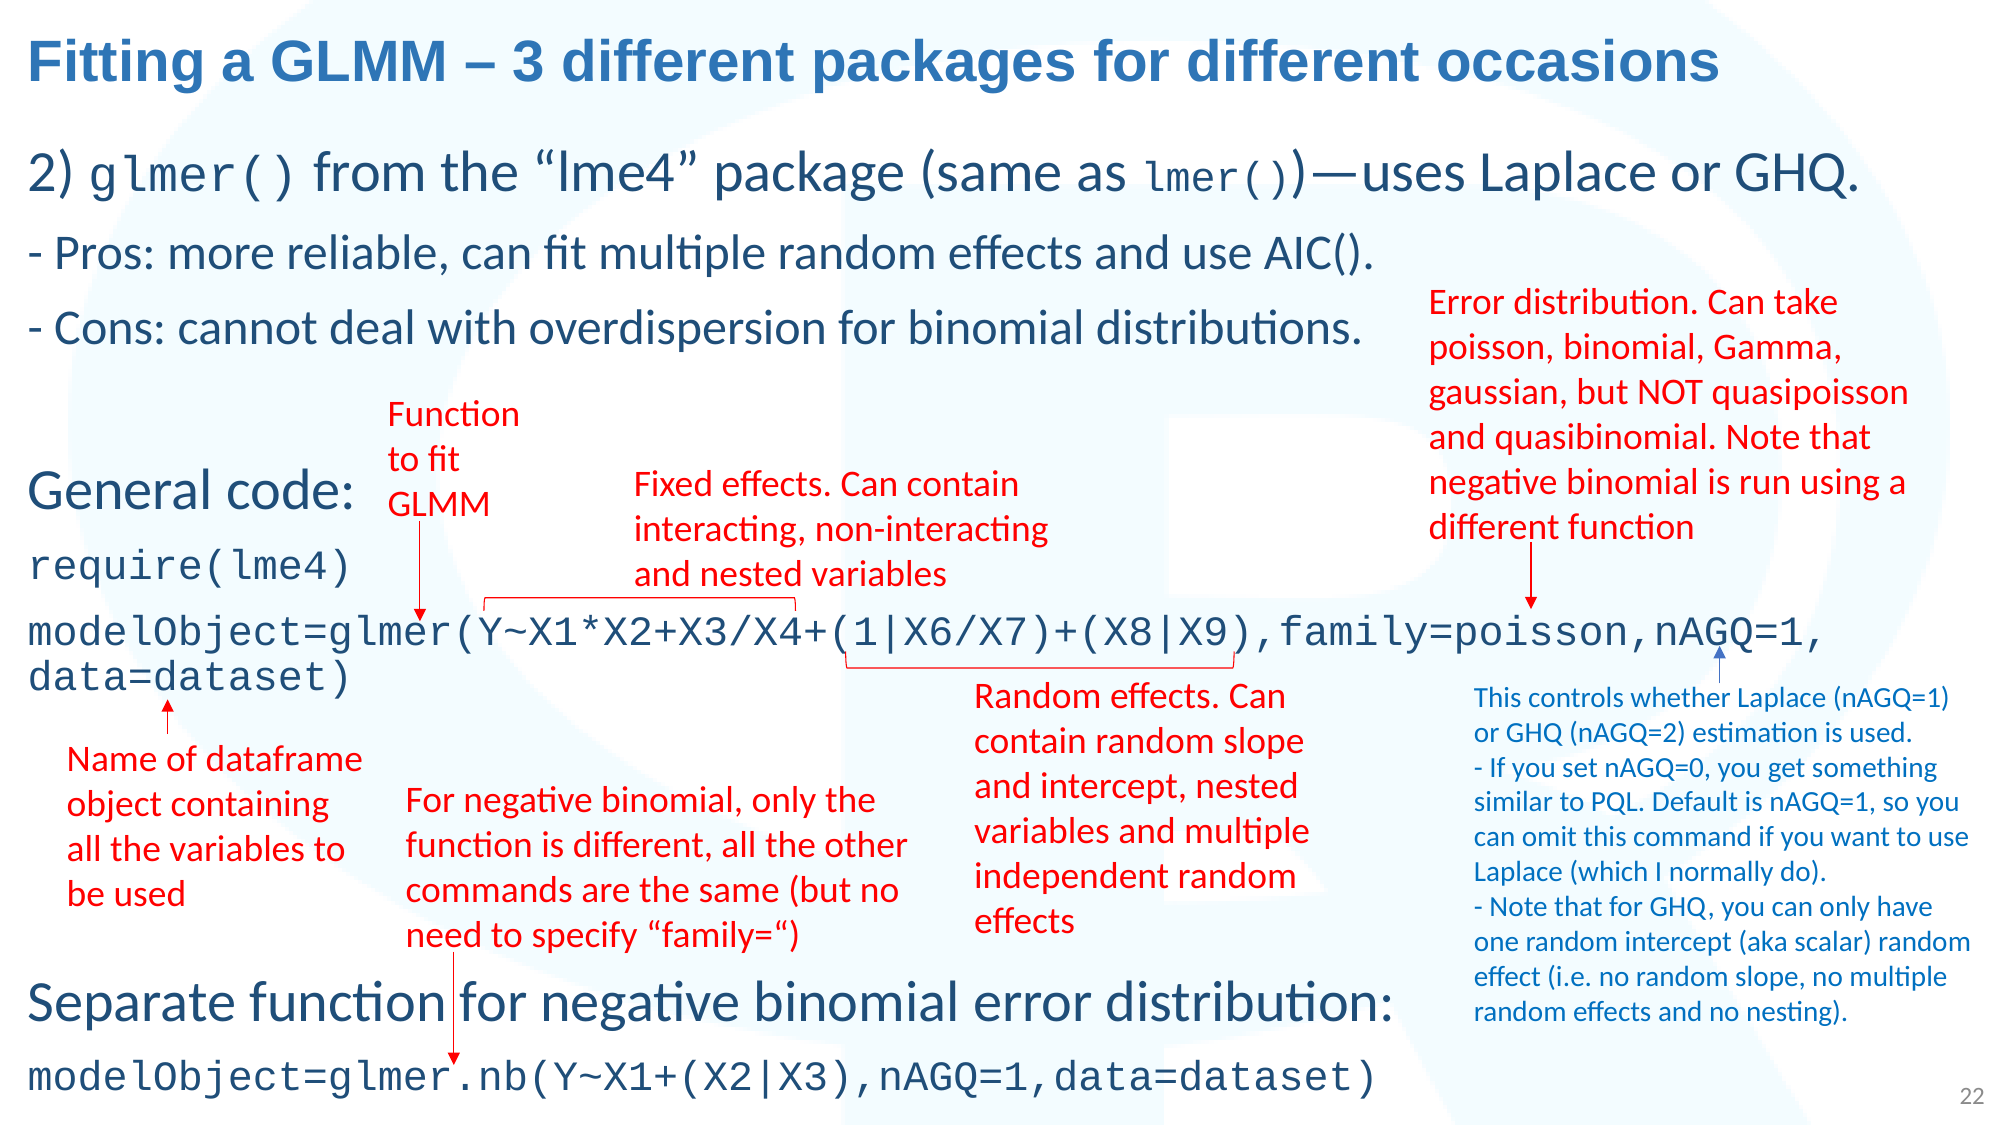

# Fitting a GLMM – 3 different packages for different occasions
2) glmer() from the “lme4” package (same as lmer())—uses Laplace or GHQ.
- Pros: more reliable, can fit multiple random effects and use AIC().
- Cons: cannot deal with overdispersion for binomial distributions.

General code:
require(lme4)
modelObject=glmer(Y~X1*X2+X3/X4+(1|X6/X7)+(X8|X9),family=poisson,nAGQ=1, data=dataset)

Separate function for negative binomial error distribution:
modelObject=glmer.nb(Y~X1+(X2|X3),nAGQ=1,data=dataset)
Error distribution. Can take poisson, binomial, Gamma, gaussian, but NOT quasipoisson and quasibinomial. Note that negative binomial is run using a different function
Function to fit GLMM

Fixed effects. Can contain interacting, non-interacting and nested variables

Random effects. Can contain random slope and intercept, nested variables and multiple independent random effects
This controls whether Laplace (nAGQ=1) or GHQ (nAGQ=2) estimation is used.
- If you set nAGQ=0, you get something similar to PQL. Default is nAGQ=1, so you can omit this command if you want to use Laplace (which I normally do).
- Note that for GHQ, you can only have one random intercept (aka scalar) random effect (i.e. no random slope, no multiple random effects and no nesting).
Name of dataframe object containing all the variables to be used
For negative binomial, only the function is different, all the other commands are the same (but no need to specify “family=“)
22